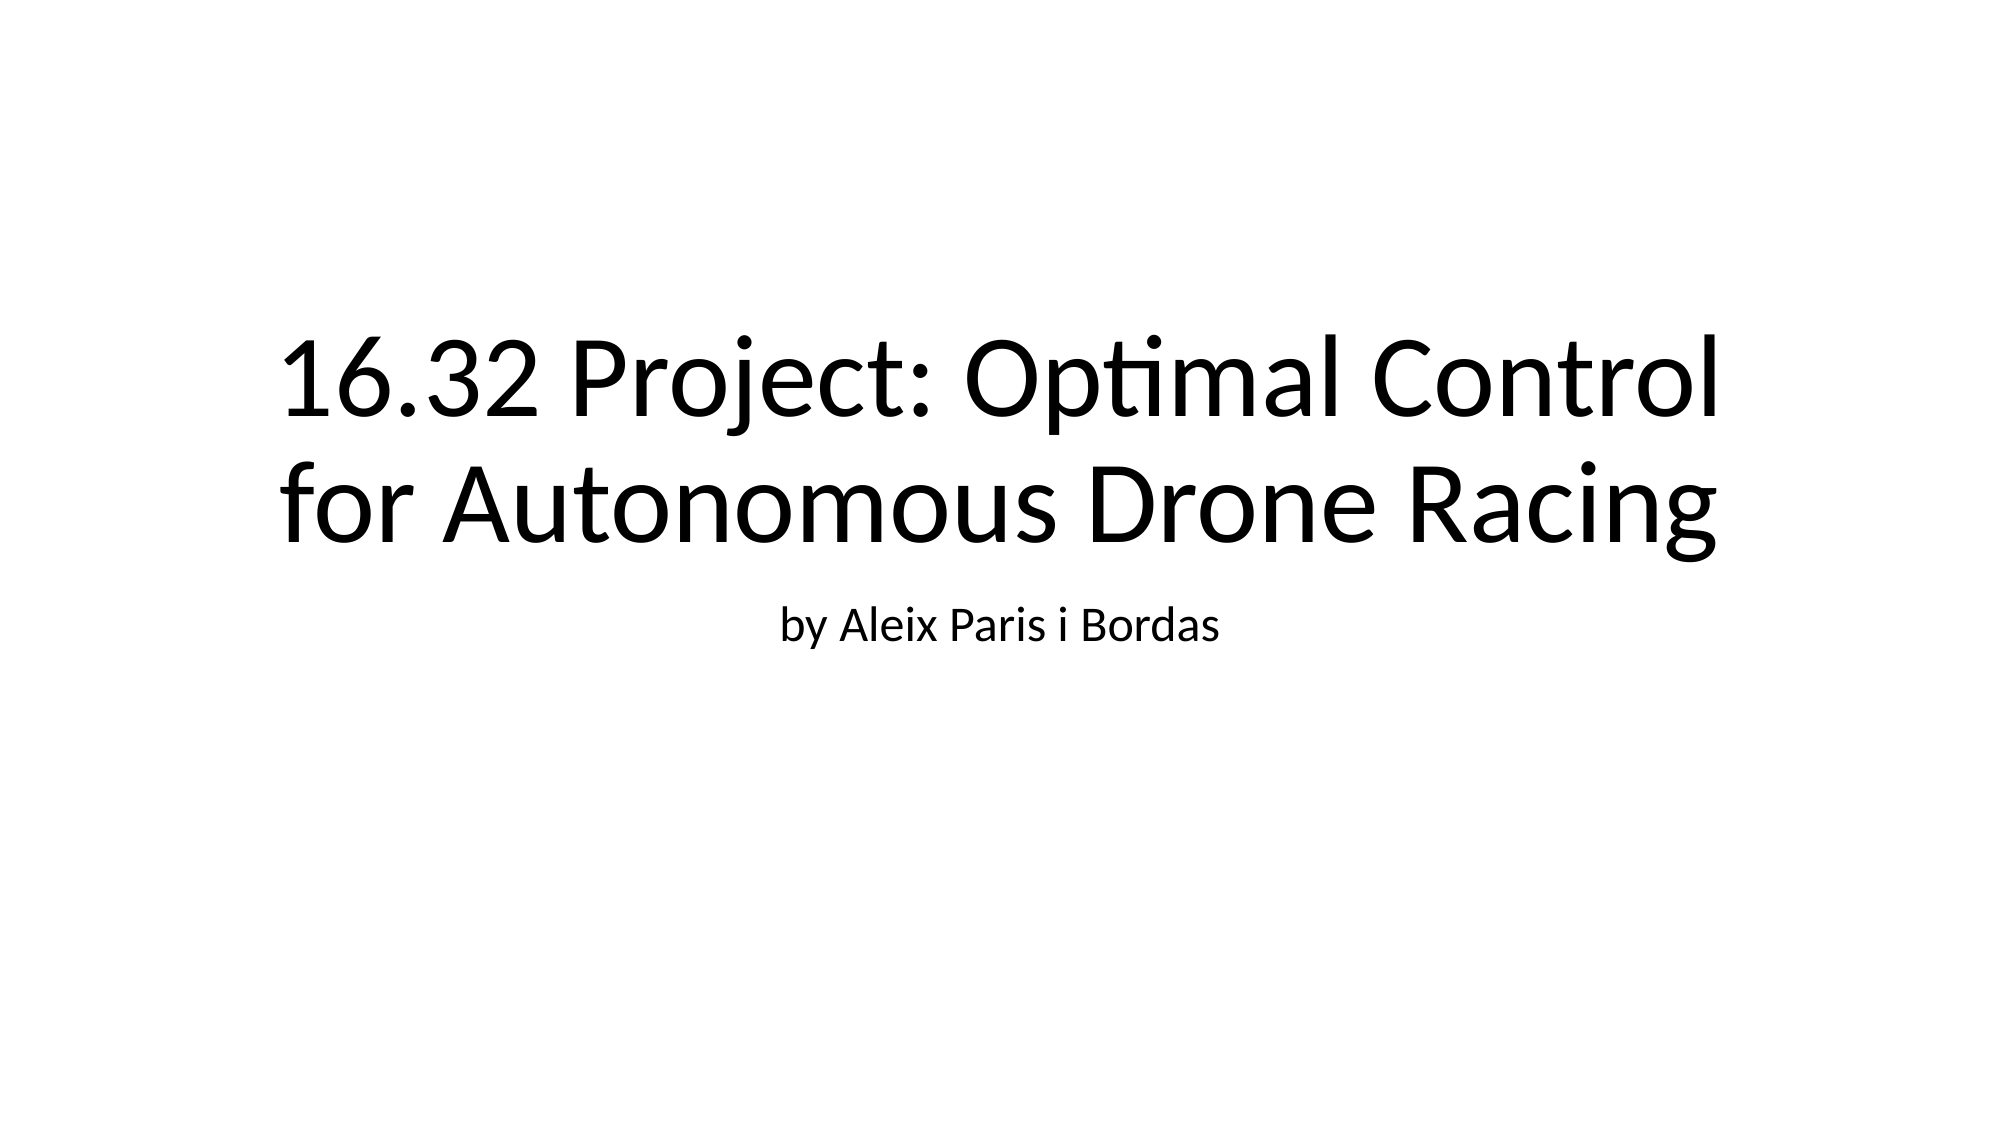

# 16.32 Project: Optimal Control for Autonomous Drone Racing
by Aleix Paris i Bordas